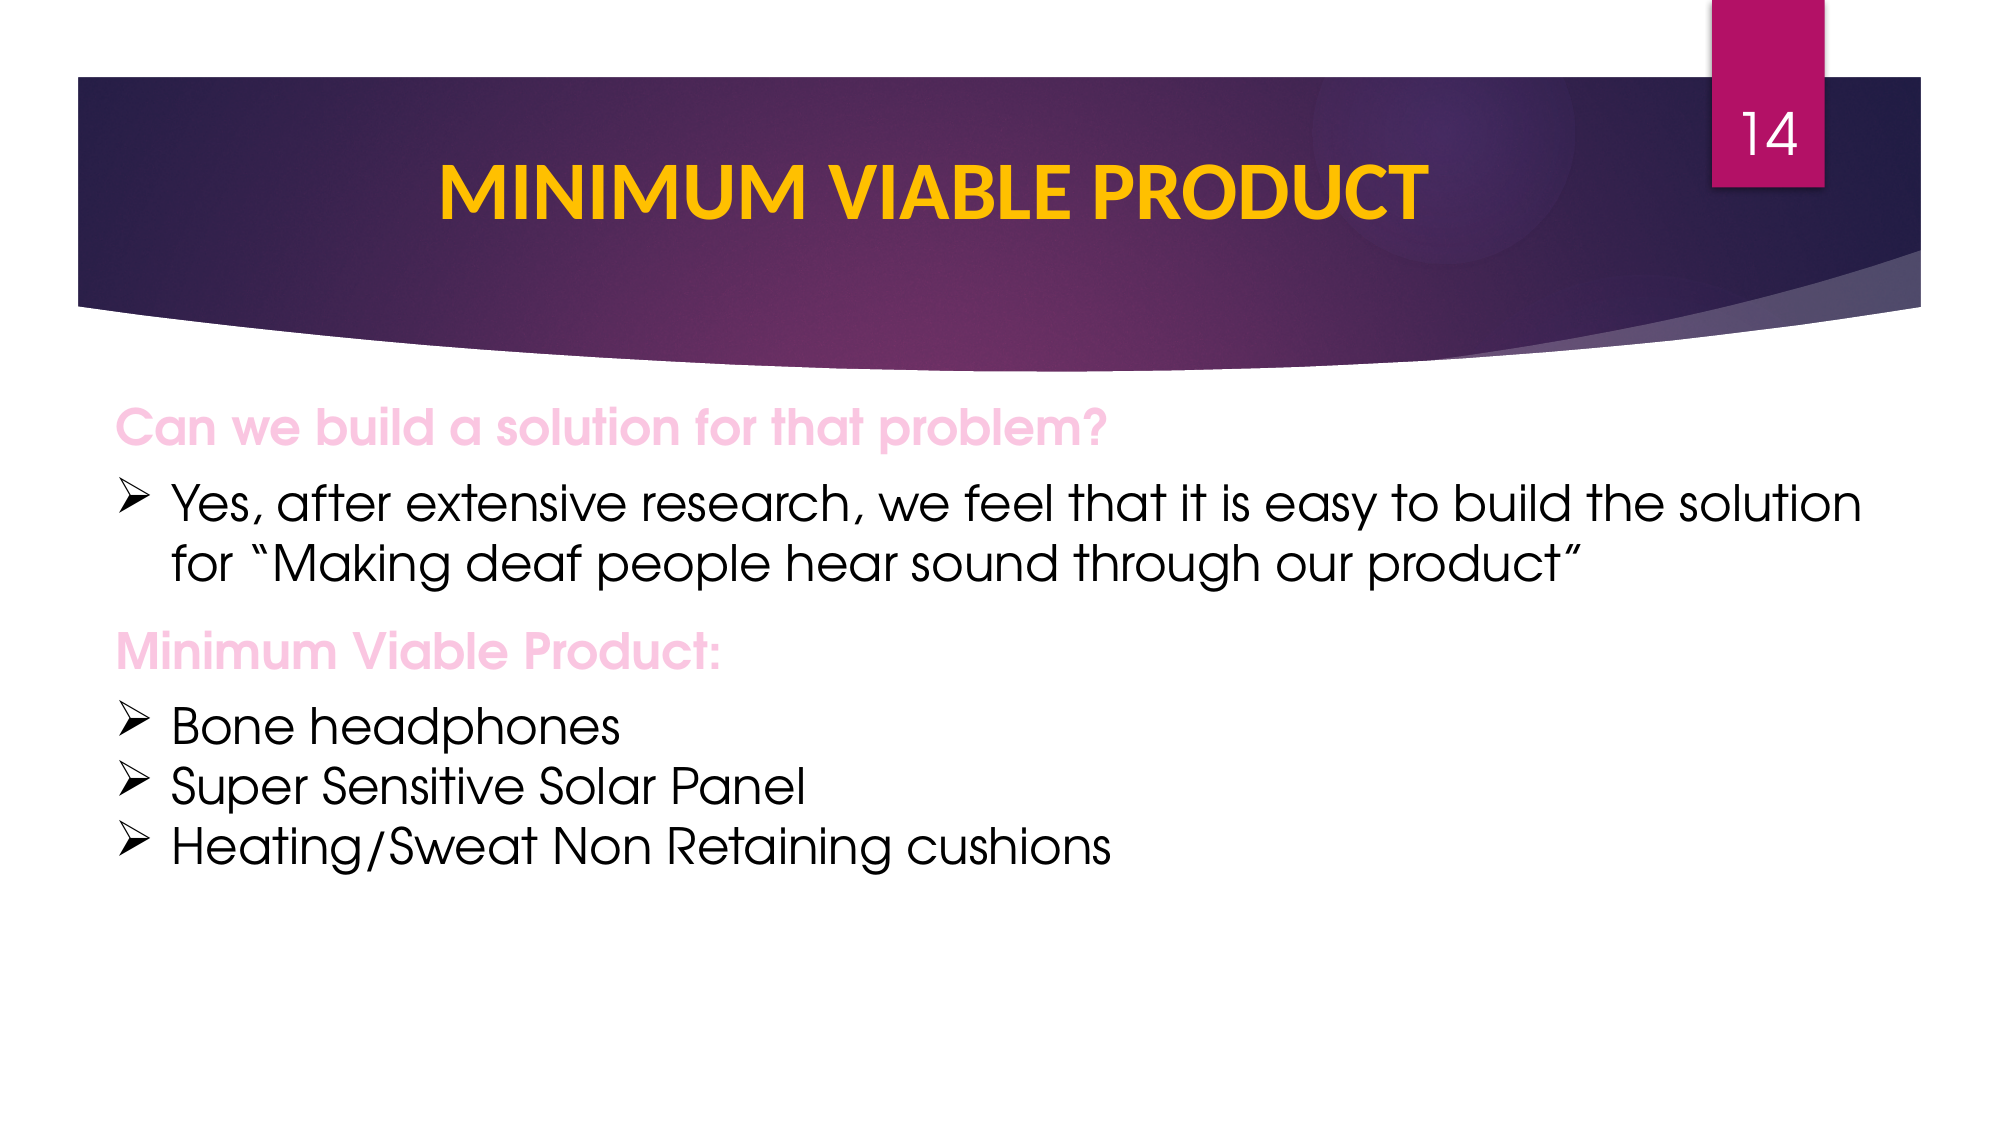

14
MINIMUM VIABLE PRODUCT
Can we build a solution for that problem?
Yes, after extensive research, we feel that it is easy to build the solution for “Making deaf people hear sound through our product”
Minimum Viable Product:
Bone headphones
Super Sensitive Solar Panel
Heating/Sweat Non Retaining cushions